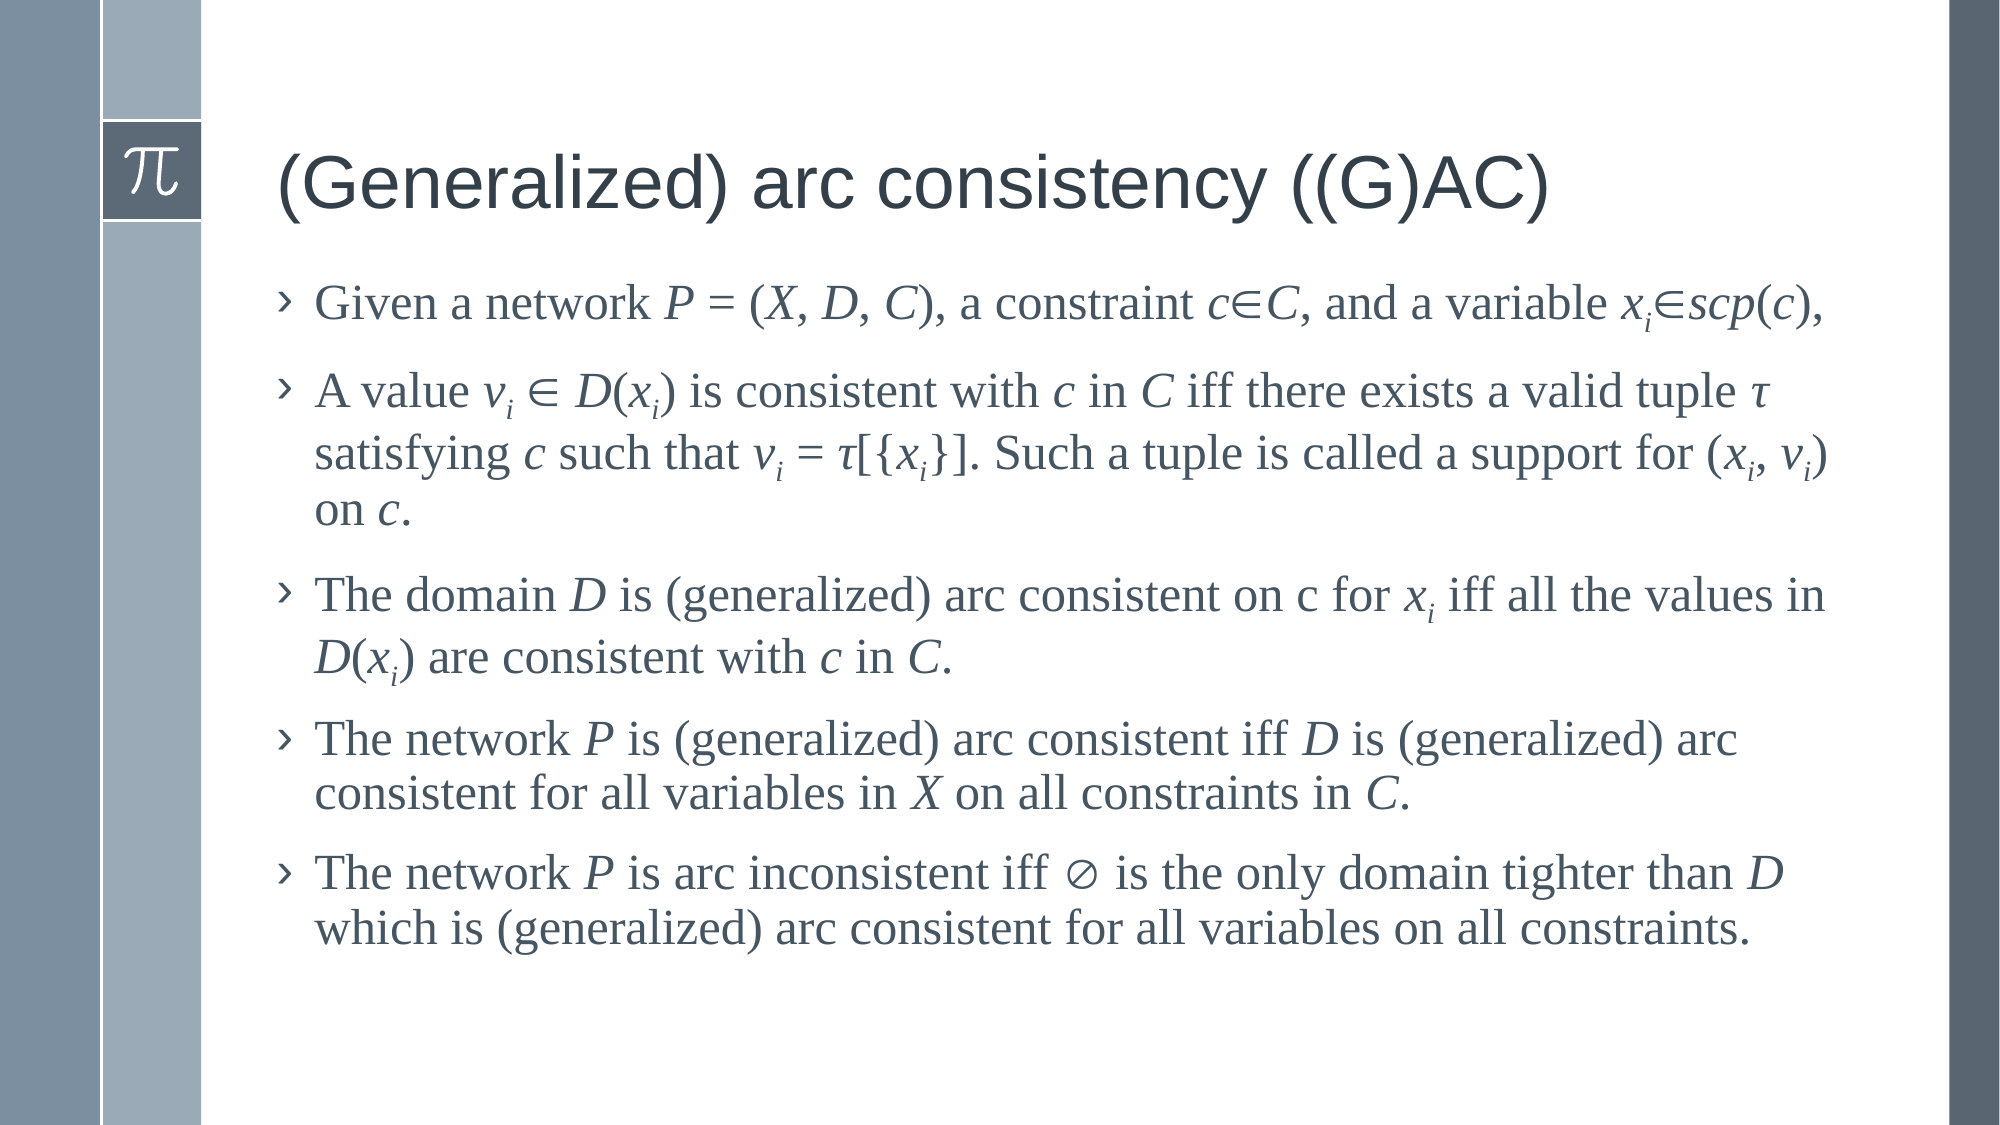

# (Generalized) arc consistency ((G)AC)
Given a network P = (X, D, C), a constraint c∈C, and a variable xi∈scp(c),
A value vi ∈ D(xi) is consistent with c in C iff there exists a valid tuple τ satisfying c such that vi = τ[{xi}]. Such a tuple is called a support for (xi, vi) on c.
The domain D is (generalized) arc consistent on c for xi iff all the values in D(xi) are consistent with c in C.
The network P is (generalized) arc consistent iff D is (generalized) arc consistent for all variables in X on all constraints in C.
The network P is arc inconsistent iff ∅ is the only domain tighter than D which is (generalized) arc consistent for all variables on all constraints.